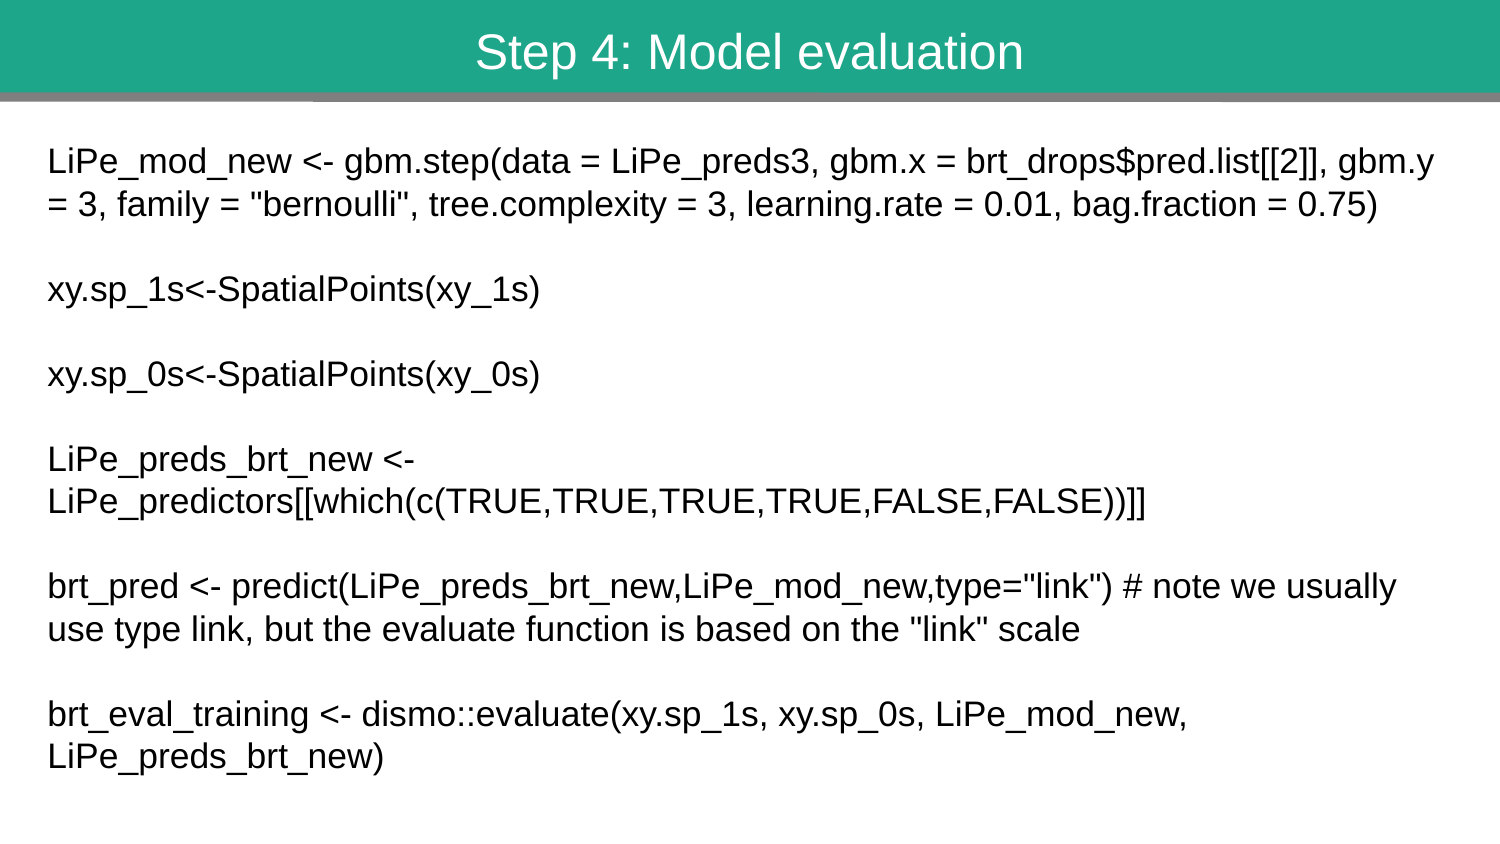

Step 4: Model evaluation
LiPe_mod_new <- gbm.step(data = LiPe_preds3, gbm.x = brt_drops$pred.list[[2]], gbm.y = 3, family = "bernoulli", tree.complexity = 3, learning.rate = 0.01, bag.fraction = 0.75)

xy.sp_1s<-SpatialPoints(xy_1s)

xy.sp_0s<-SpatialPoints(xy_0s)

LiPe_preds_brt_new <- LiPe_predictors[[which(c(TRUE,TRUE,TRUE,TRUE,FALSE,FALSE))]]

brt_pred <- predict(LiPe_preds_brt_new,LiPe_mod_new,type="link") # note we usually use type link, but the evaluate function is based on the "link" scale

brt_eval_training <- dismo::evaluate(xy.sp_1s, xy.sp_0s, LiPe_mod_new, LiPe_preds_brt_new)